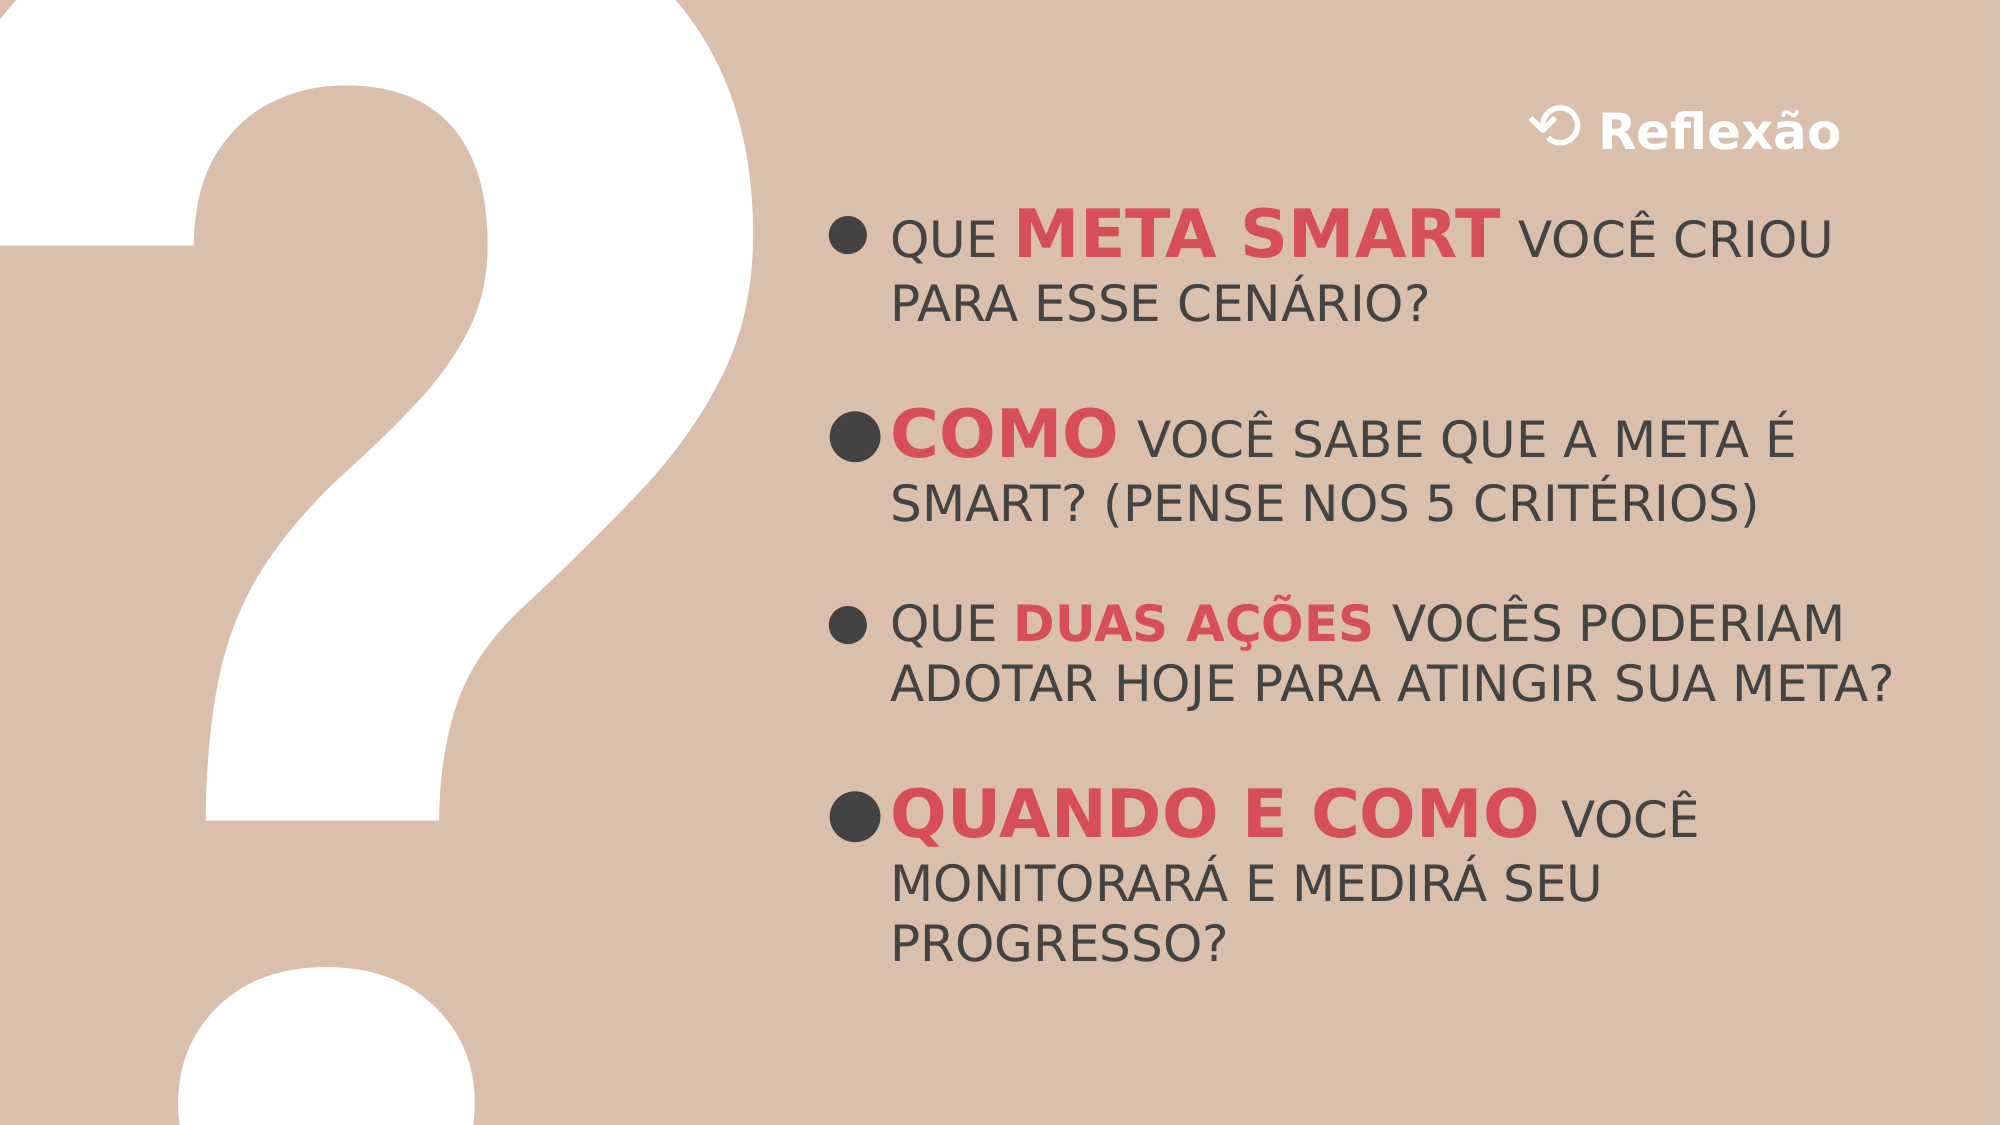

?
⟲ Reflexão
QUE META SMART VOCÊ CRIOU PARA ESSE CENÁRIO?
COMO VOCÊ SABE QUE A META É SMART? (PENSE NOS 5 CRITÉRIOS)
QUE DUAS AÇÕES VOCÊS PODERIAM ADOTAR HOJE PARA ATINGIR SUA META?
QUANDO E COMO VOCÊ MONITORARÁ E MEDIRÁ SEU PROGRESSO?